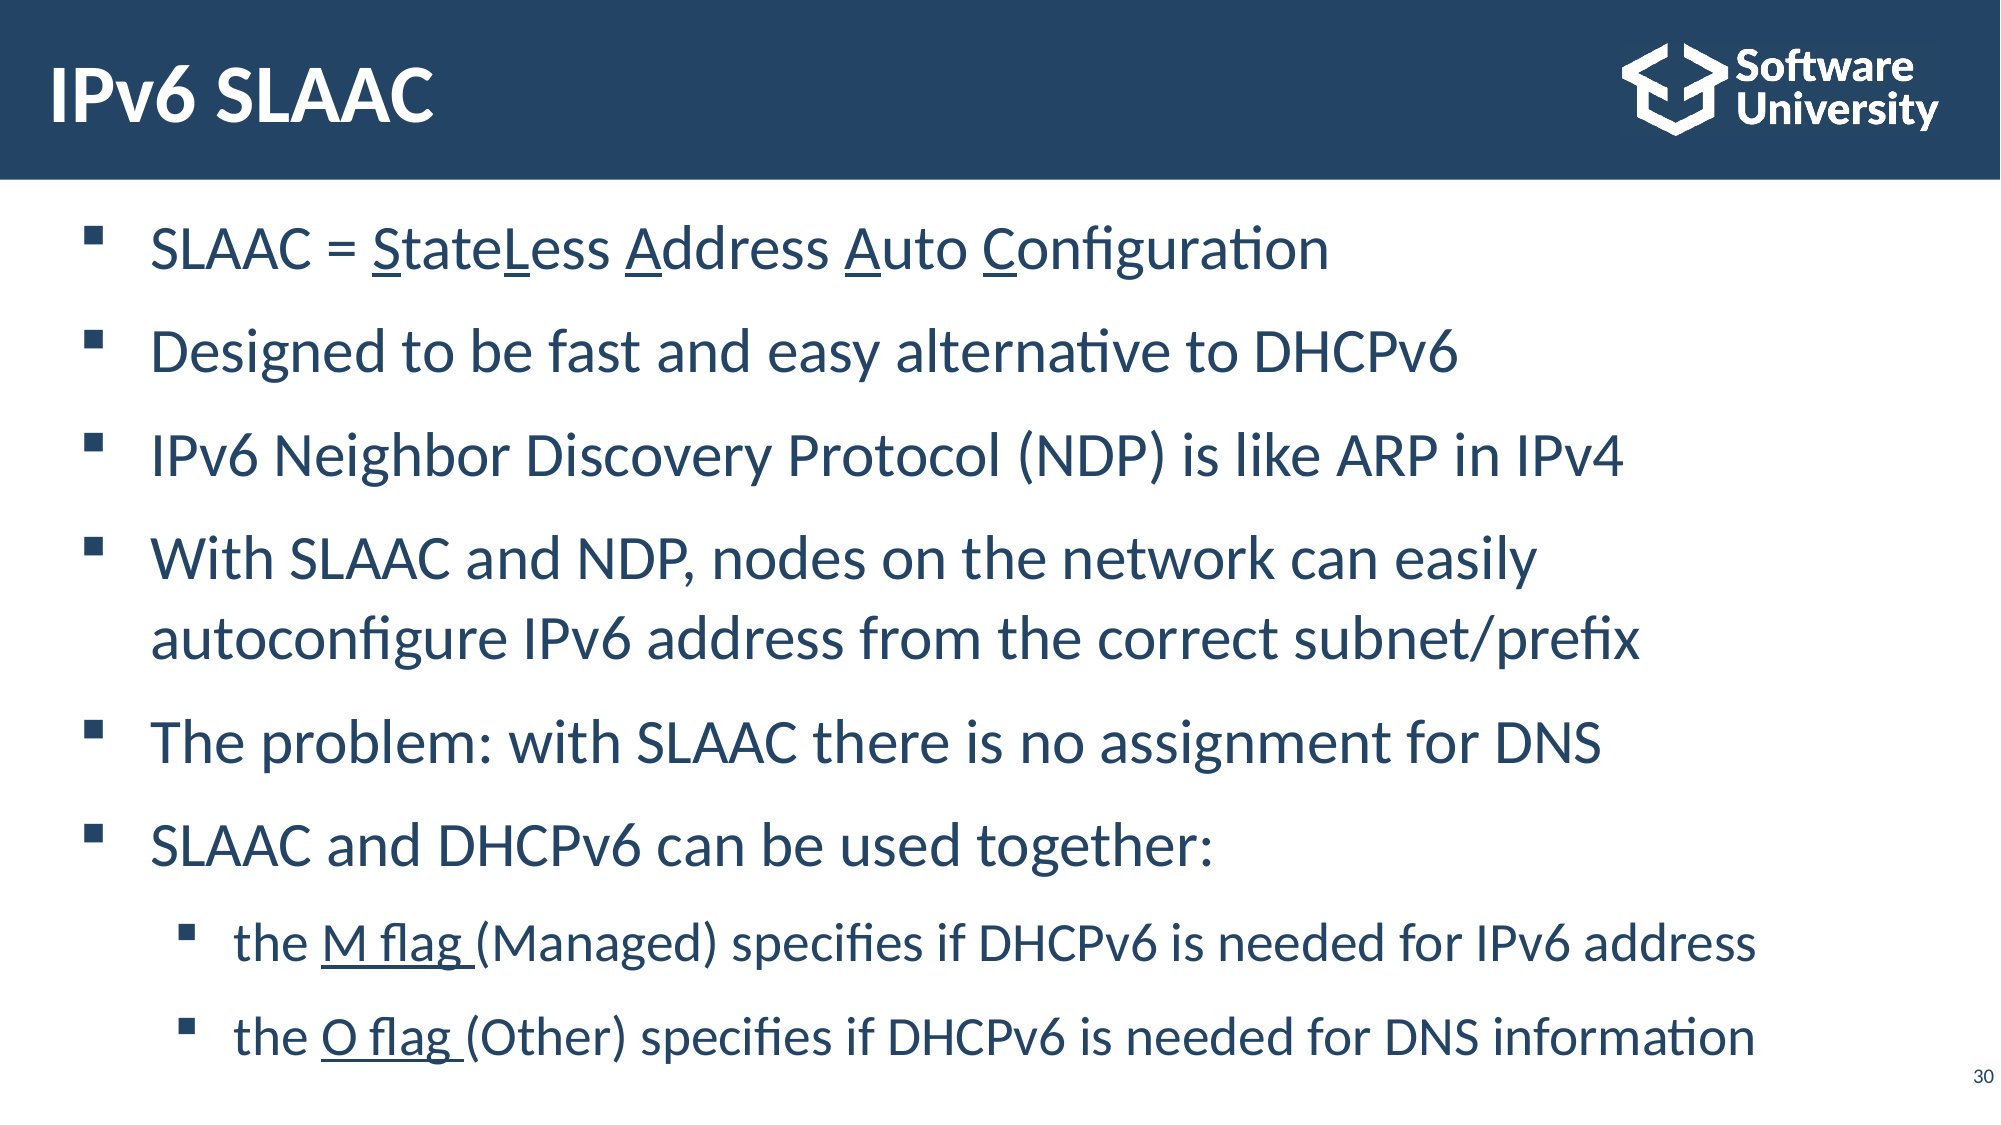

# IPv6 SLAAC
SLAAC = StateLess Address Auto Configuration
Designed to be fast and easy alternative to DHCPv6
IPv6 Neighbor Discovery Protocol (NDP) is like ARP in IPv4
With SLAAC and NDP, nodes on the network can easily
autoconfigure IPv6 address from the correct subnet/prefix
The problem: with SLAAC there is no assignment for DNS
SLAAC and DHCPv6 can be used together:
the M flag (Managed) specifies if DHCPv6 is needed for IPv6 address
the O flag (Other) specifies if DHCPv6 is needed for DNS information
30